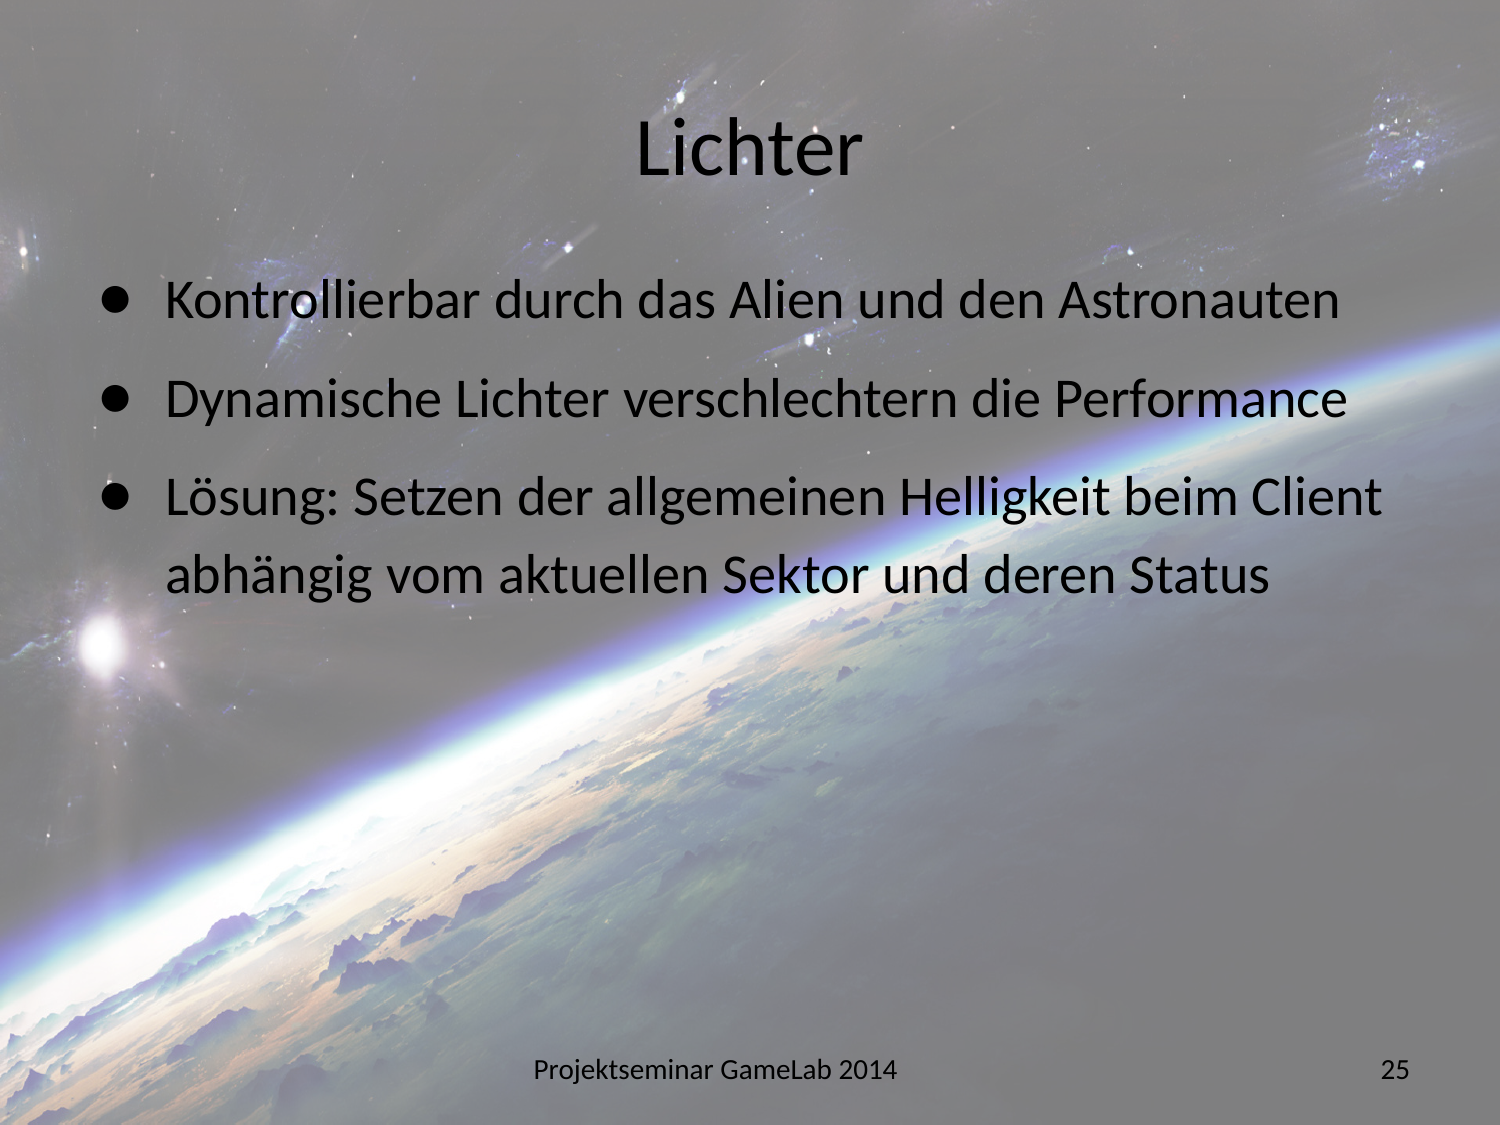

# Lichter
Kontrollierbar durch das Alien und den Astronauten
Dynamische Lichter verschlechtern die Performance
Lösung: Setzen der allgemeinen Helligkeit beim Client abhängig vom aktuellen Sektor und deren Status

Projektseminar GameLab 2014
25